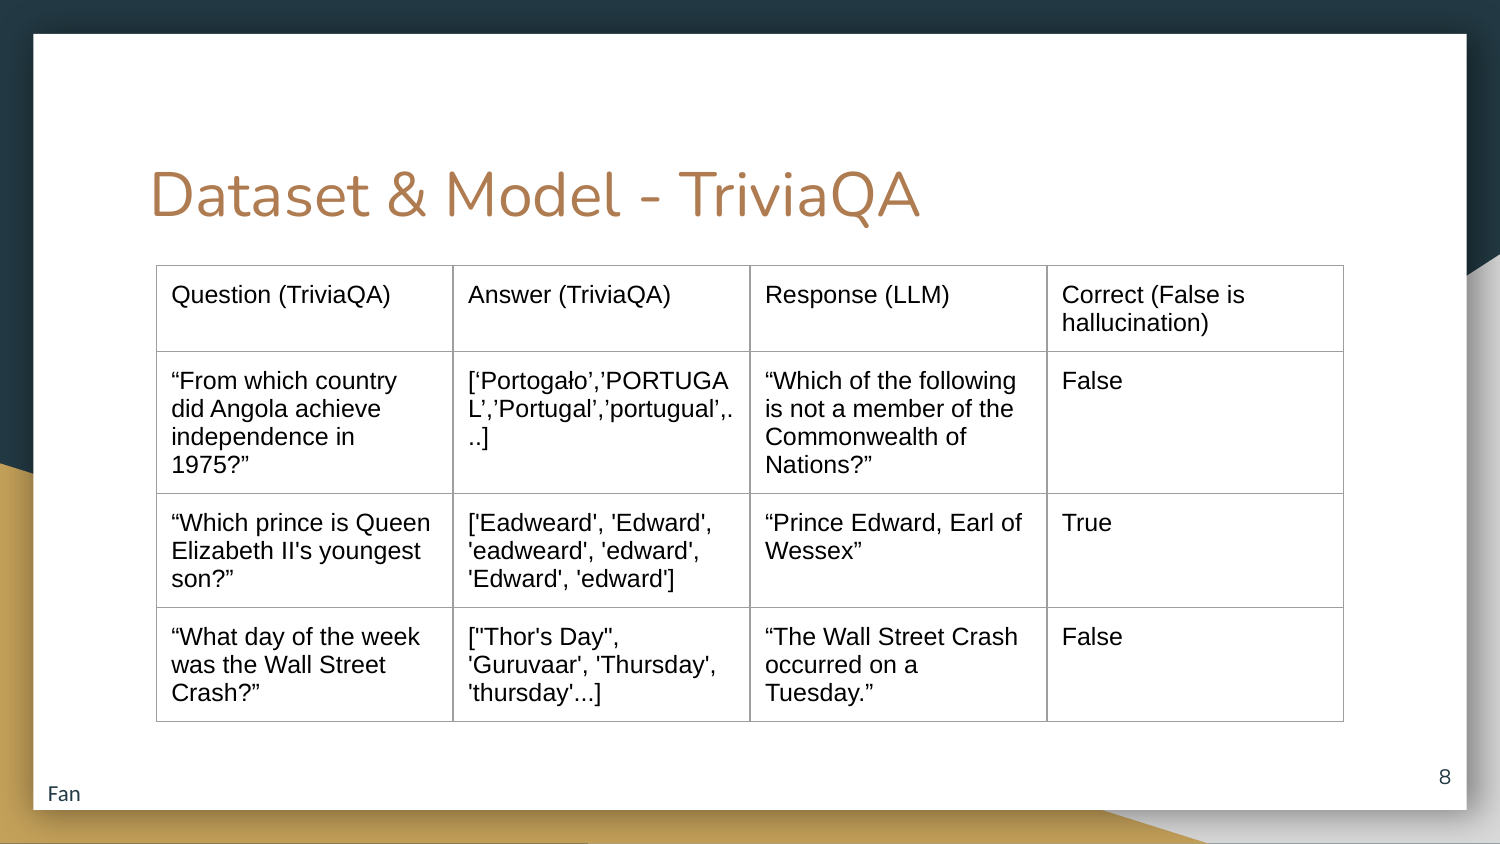

# Dataset & Model - TriviaQA
| Question (TriviaQA) | Answer (TriviaQA) | Response (LLM) | Correct (False is hallucination) |
| --- | --- | --- | --- |
| “From which country did Angola achieve independence in 1975?” | [‘Portogało’,’PORTUGAL’,’Portugal’,’portugual’,...] | “Which of the following is not a member of the Commonwealth of Nations?” | False |
| “Which prince is Queen Elizabeth II's youngest son?” | ['Eadweard', 'Edward', 'eadweard', 'edward', 'Edward', 'edward'] | “Prince Edward, Earl of Wessex” | True |
| “What day of the week was the Wall Street Crash?” | ["Thor's Day", 'Guruvaar', 'Thursday', 'thursday'...] | “The Wall Street Crash occurred on a Tuesday.” | False |
8
Fan